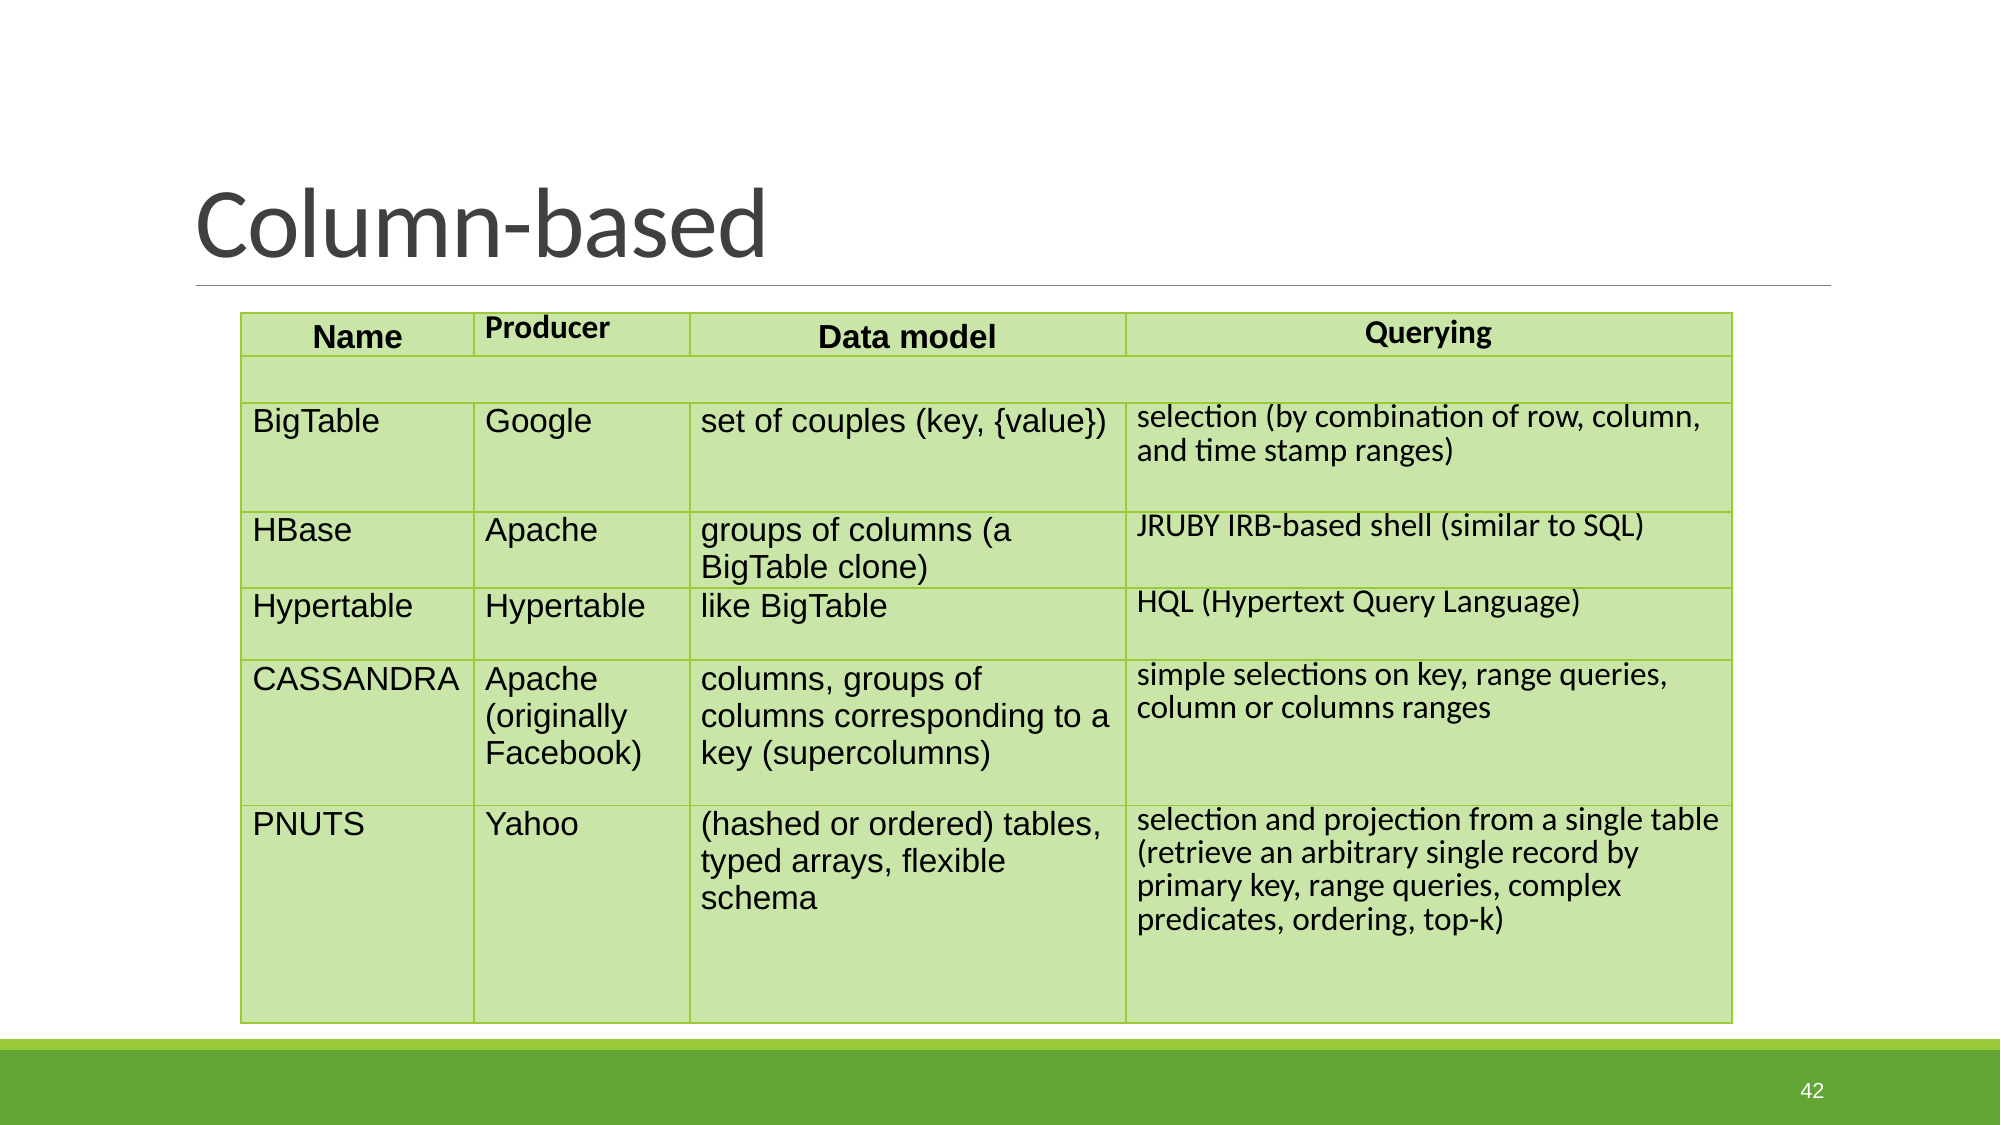

# Column-based
| Name | Producer | Data model | Querying |
| --- | --- | --- | --- |
|  |  |  |  |
| BigTable | Google | set of couples (key, {value}) | selection (by combination of row, column, and time stamp ranges) |
| HBase | Apache | groups of columns (a BigTable clone) | JRUBY IRB-based shell (similar to SQL) |
| Hypertable | Hypertable | like BigTable | HQL (Hypertext Query Language) |
| CASSANDRA | Apache (originally Facebook) | columns, groups of columns corresponding to a key (supercolumns) | simple selections on key, range queries, column or columns ranges |
| PNUTS | Yahoo | (hashed or ordered) tables, typed arrays, flexible schema | selection and projection from a single table (retrieve an arbitrary single record by primary key, range queries, complex predicates, ordering, top-k) |
42